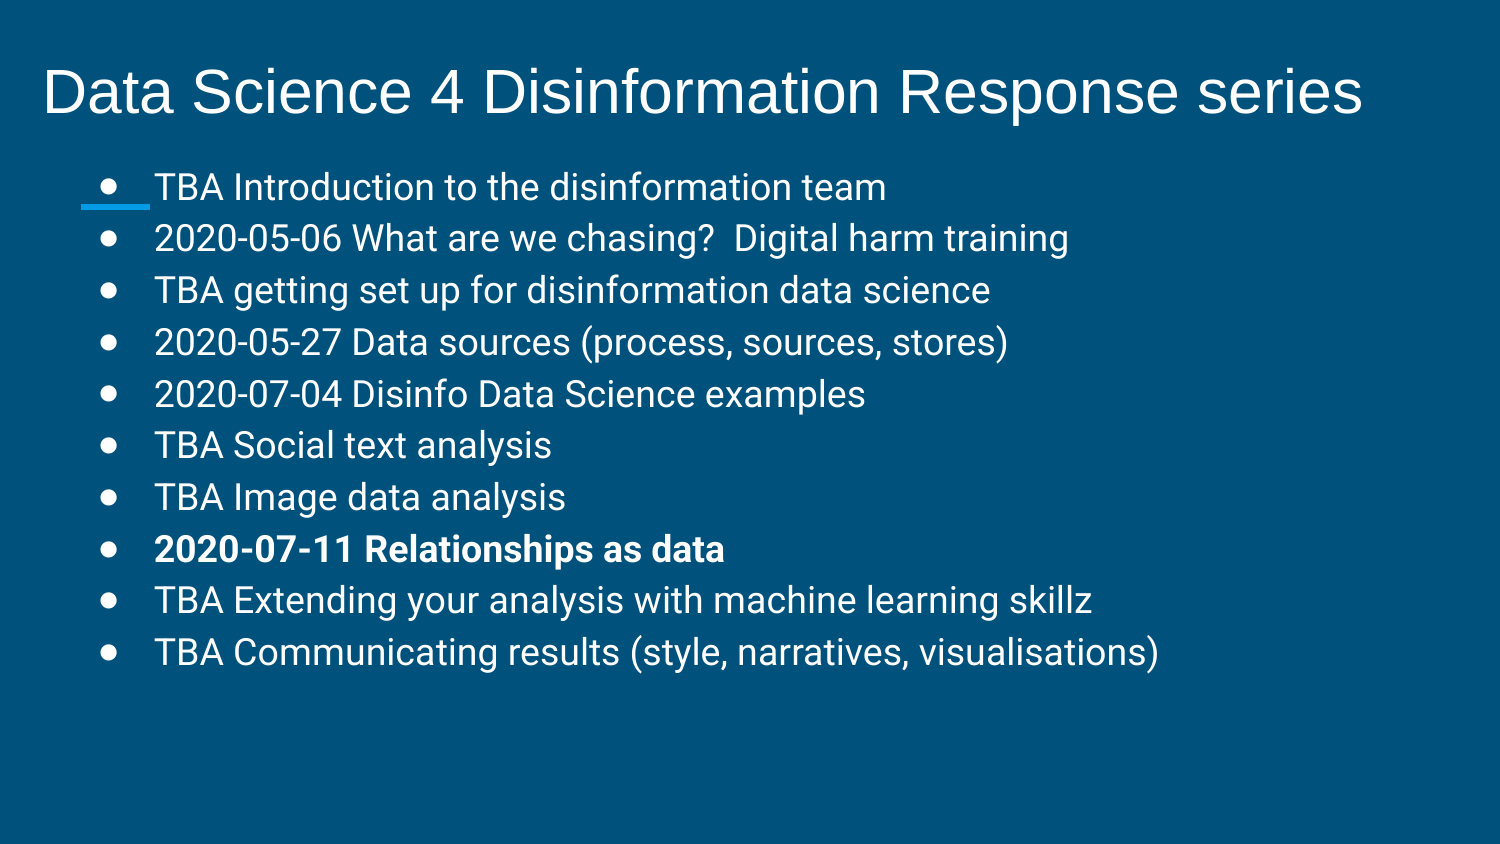

# Data Science 4 Disinformation Response series
TBA Introduction to the disinformation team
2020-05-06 What are we chasing?  Digital harm training
TBA getting set up for disinformation data science
2020-05-27 Data sources (process, sources, stores)
2020-07-04 Disinfo Data Science examples
TBA Social text analysis
TBA Image data analysis
2020-07-11 Relationships as data
TBA Extending your analysis with machine learning skillz
TBA Communicating results (style, narratives, visualisations)